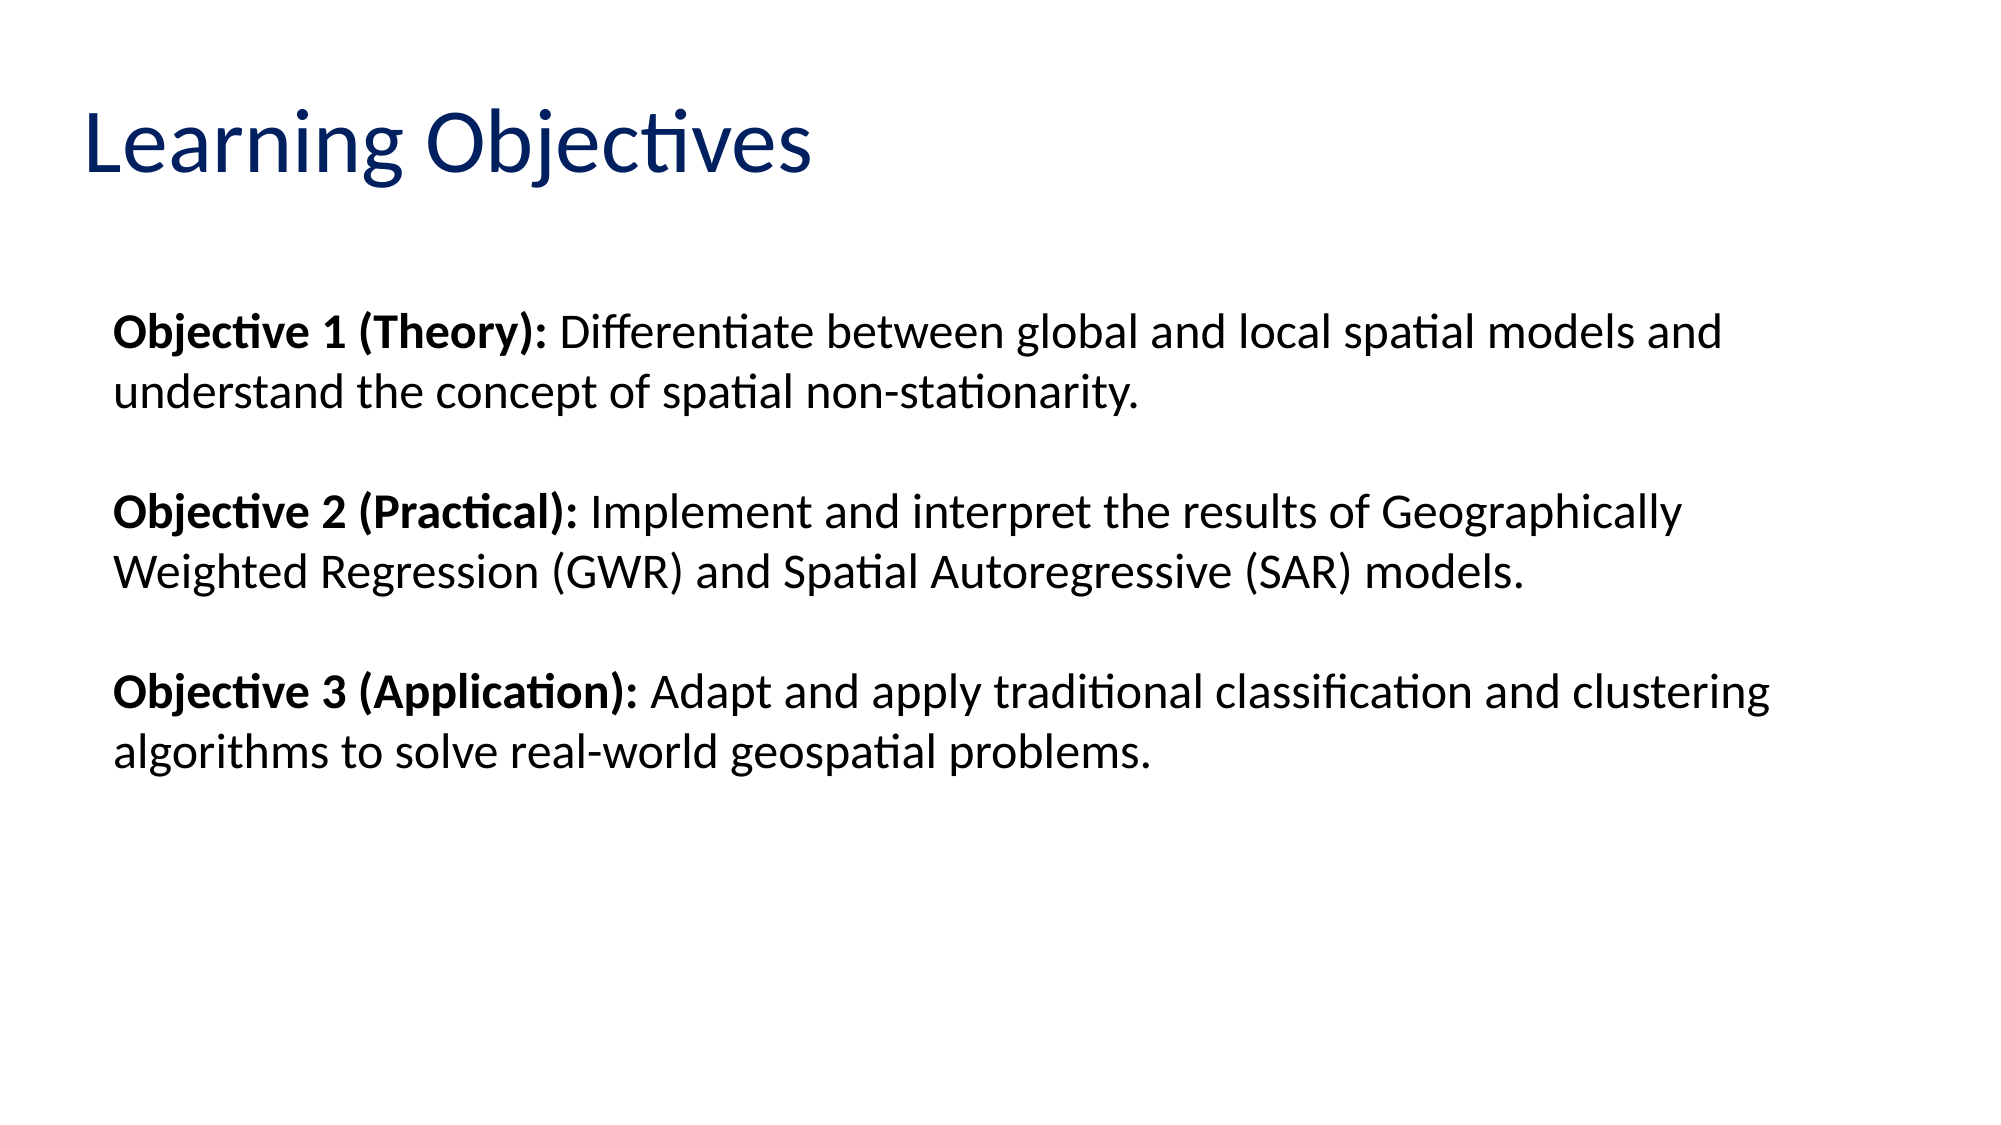

# Learning Objectives
Objective 1 (Theory): Differentiate between global and local spatial models and understand the concept of spatial non-stationarity.

Objective 2 (Practical): Implement and interpret the results of Geographically Weighted Regression (GWR) and Spatial Autoregressive (SAR) models.

Objective 3 (Application): Adapt and apply traditional classification and clustering algorithms to solve real-world geospatial problems.